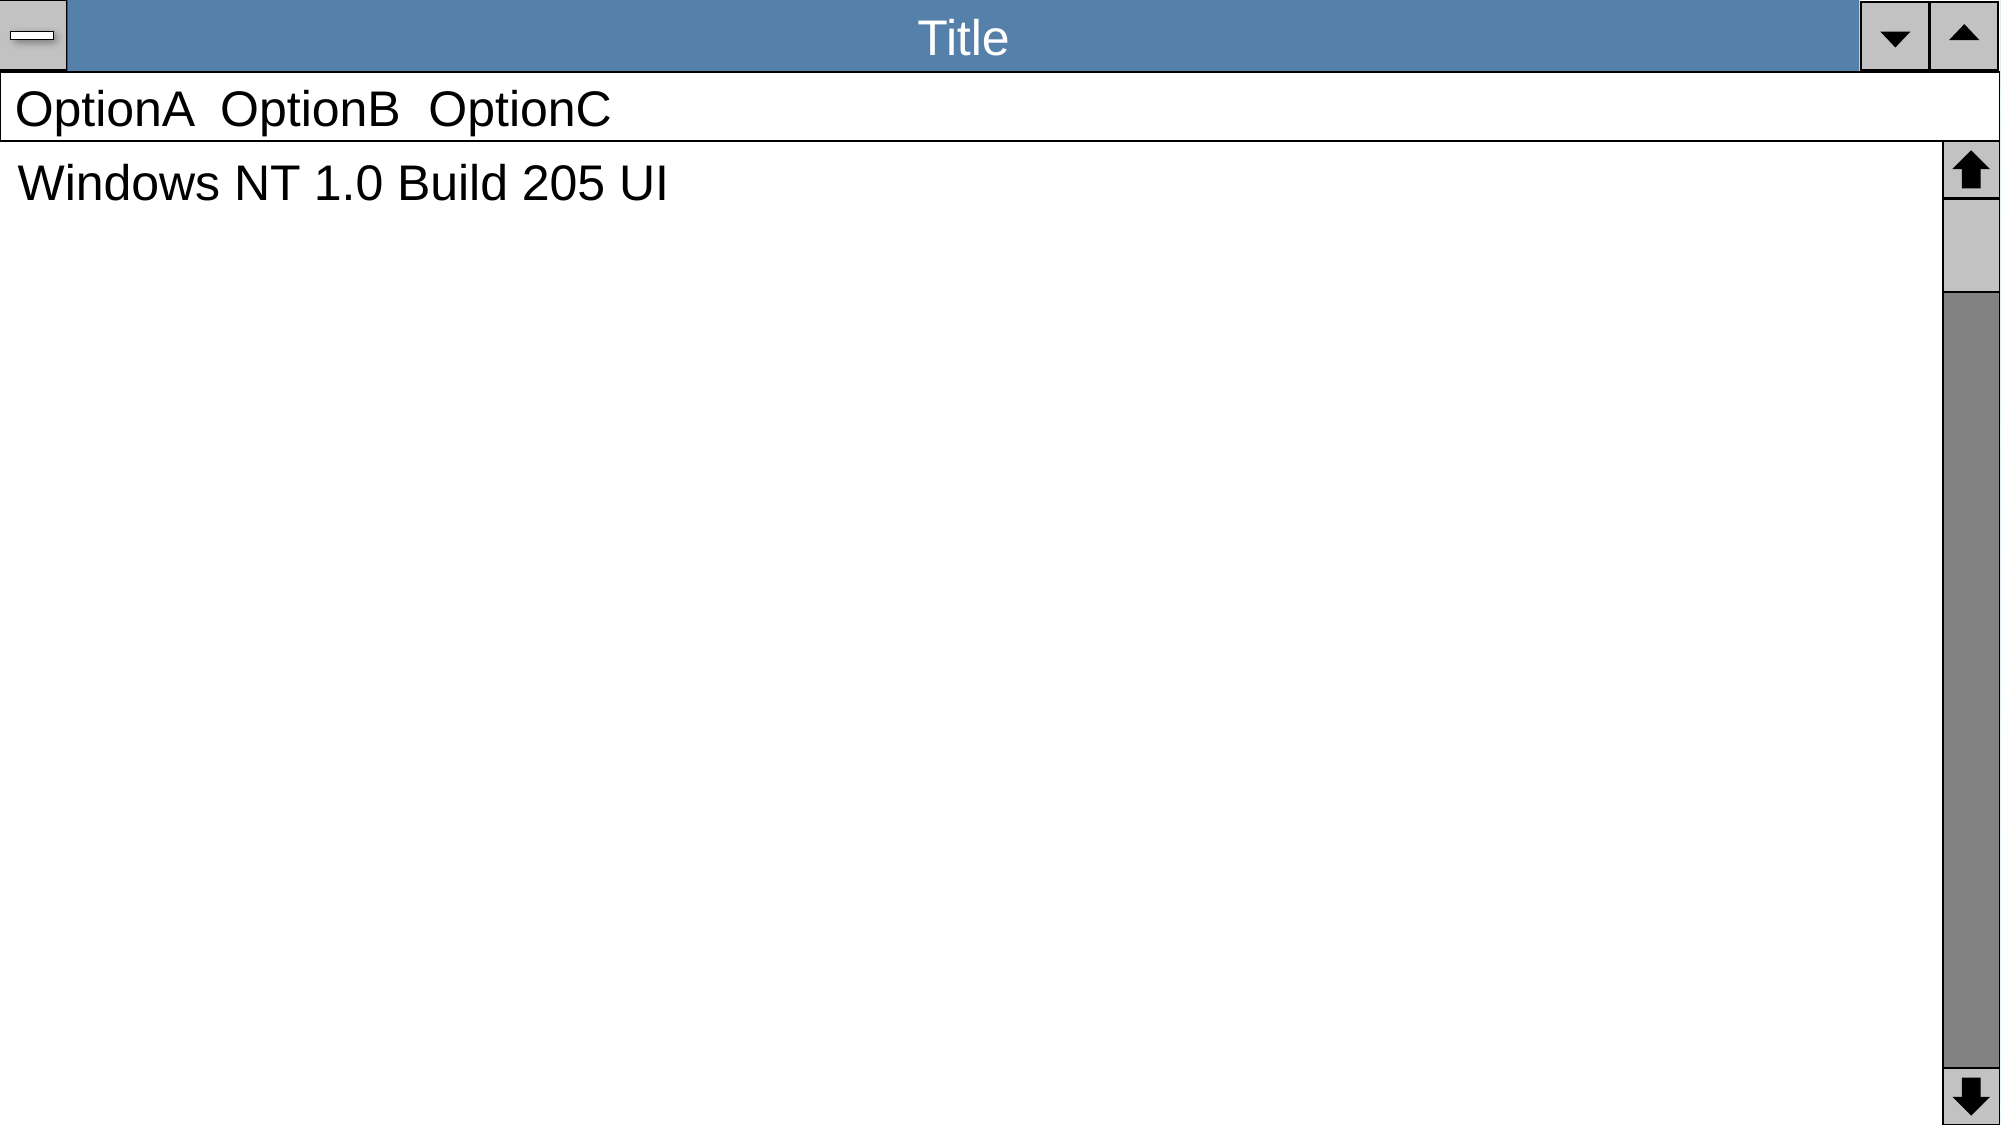

Title

OptionA  OptionB  OptionC

Windows NT 1.0 Build 205 UI